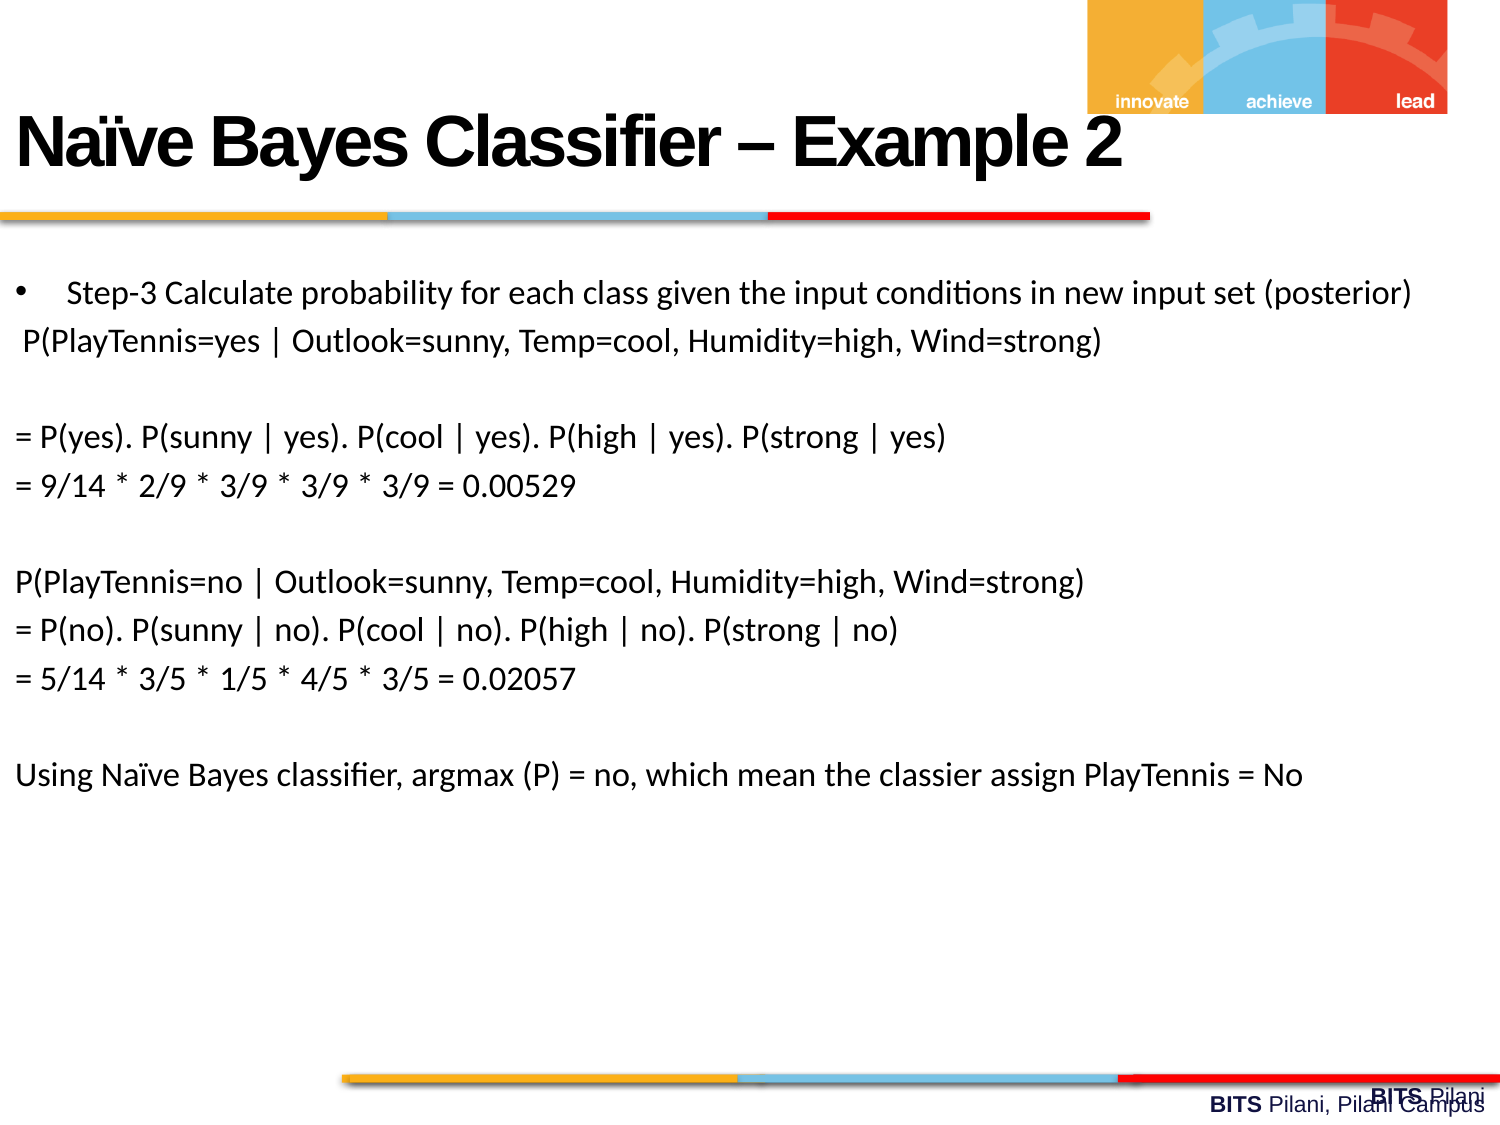

Naïve Bayes Classifier – Example 2
Step-3 Calculate probability for each class given the input conditions in new input set (posterior)
 P(PlayTennis=yes | Outlook=sunny, Temp=cool, Humidity=high, Wind=strong)

= P(yes). P(sunny | yes). P(cool | yes). P(high | yes). P(strong | yes)
= 9/14 * 2/9 * 3/9 * 3/9 * 3/9 = 0.00529

P(PlayTennis=no | Outlook=sunny, Temp=cool, Humidity=high, Wind=strong)
= P(no). P(sunny | no). P(cool | no). P(high | no). P(strong | no)
= 5/14 * 3/5 * 1/5 * 4/5 * 3/5 = 0.02057

Using Naïve Bayes classifier, argmax (P) = no, which mean the classier assign PlayTennis = No